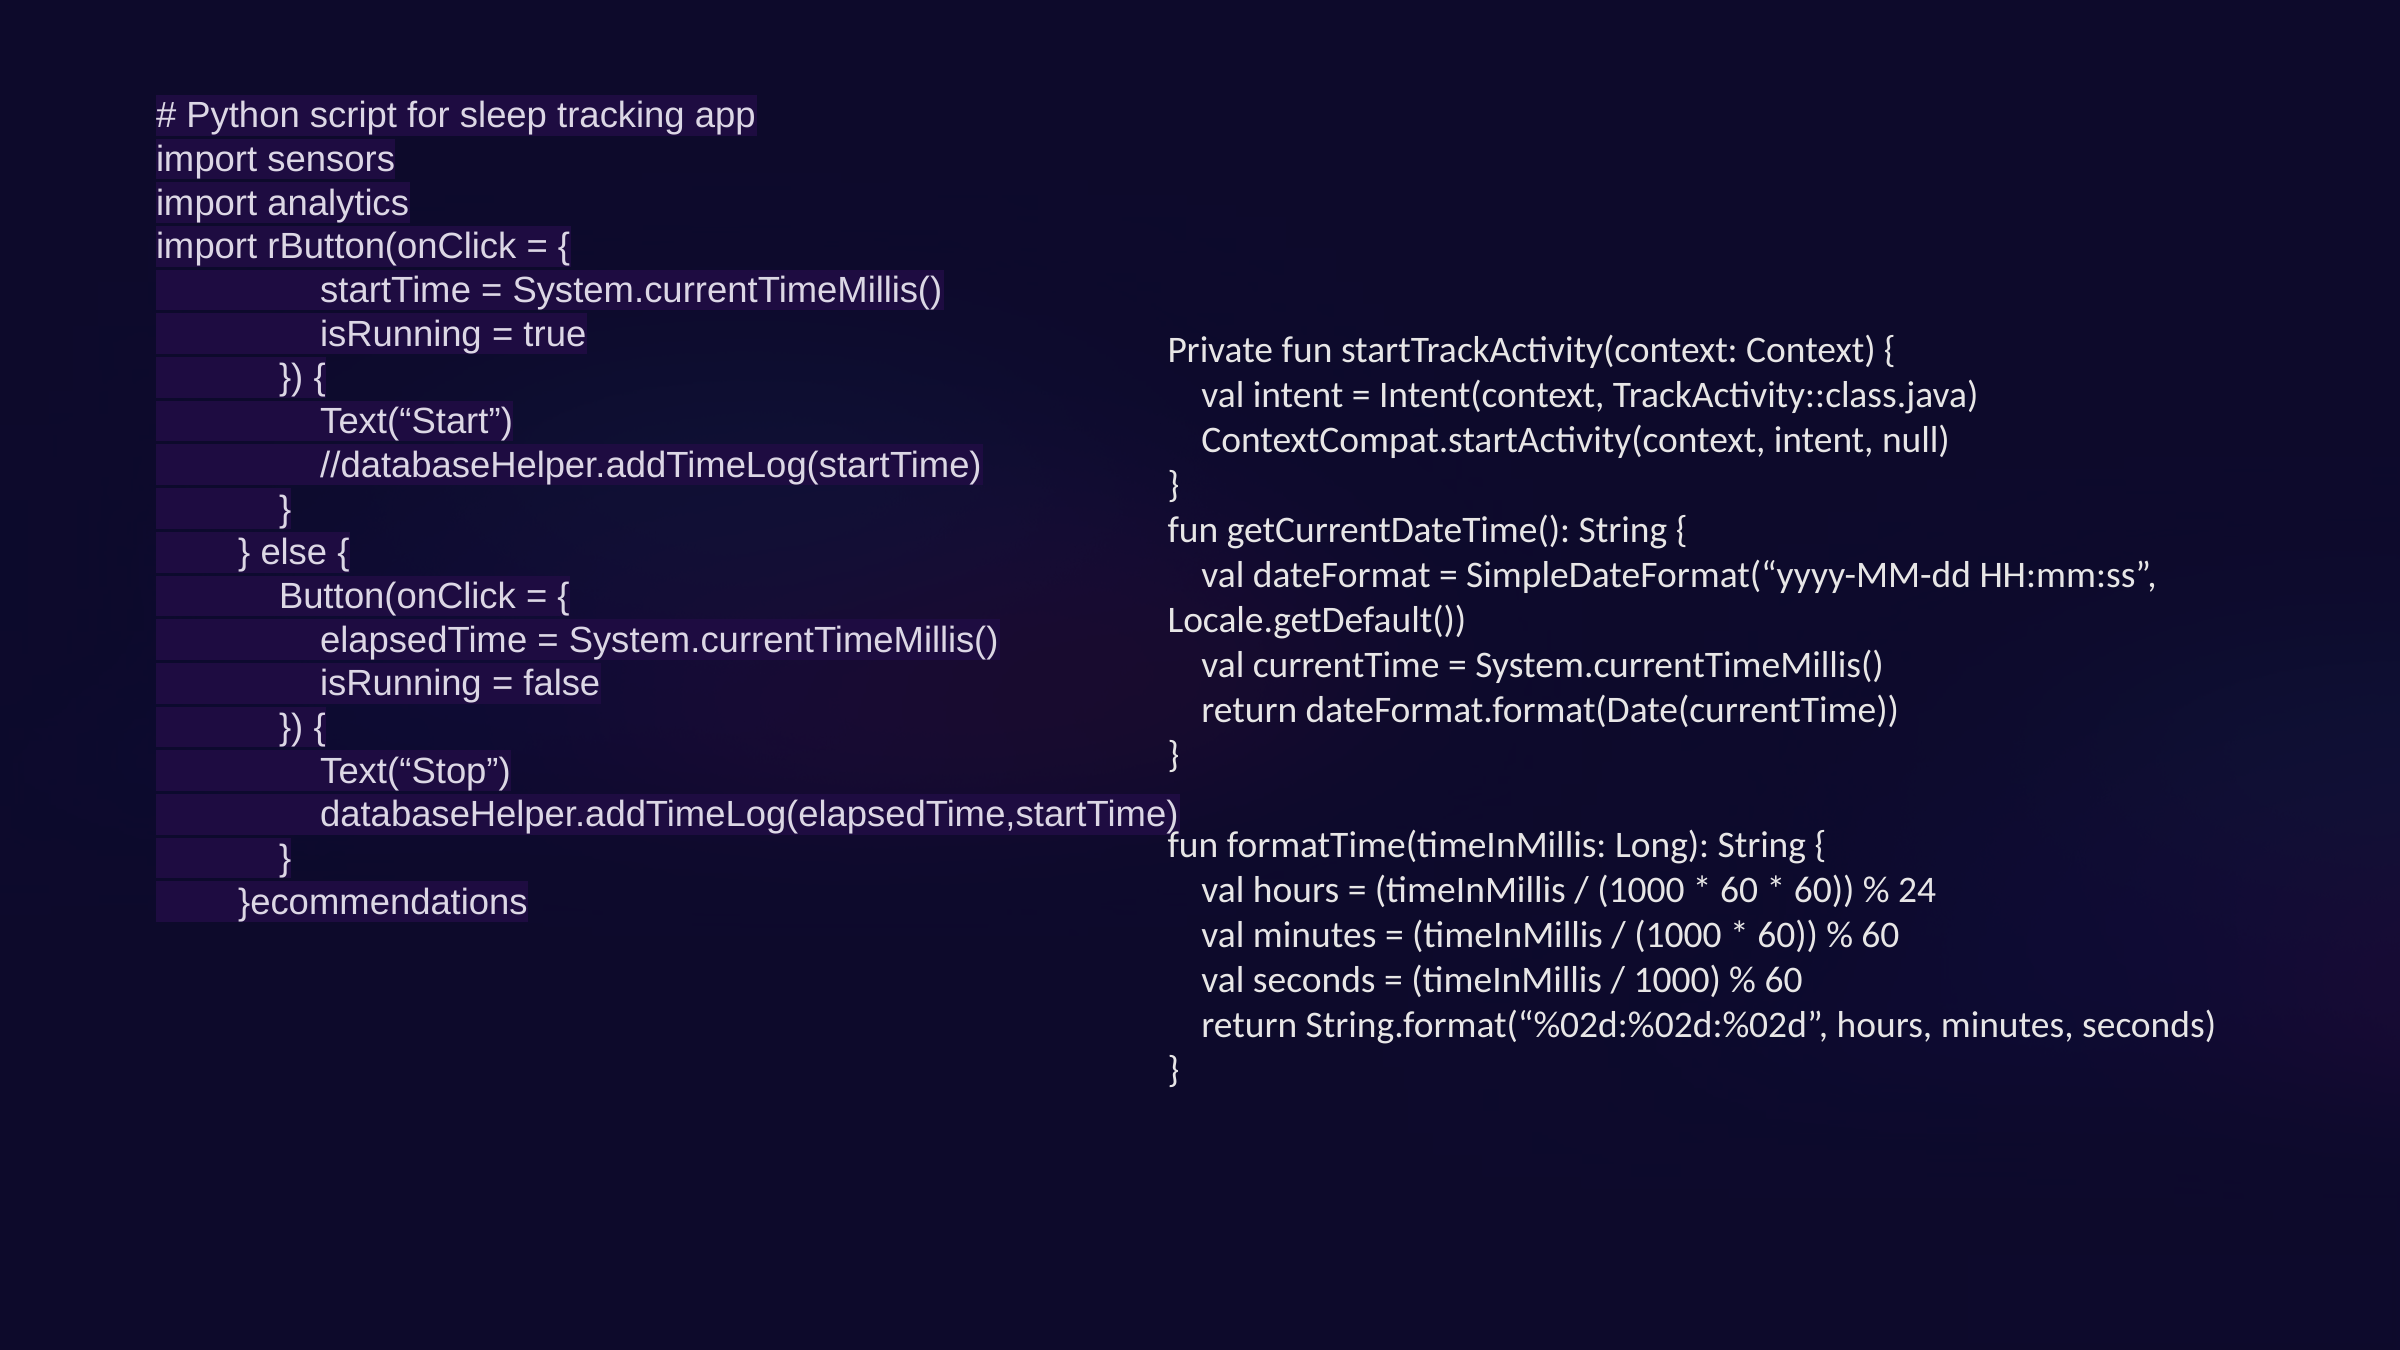

# Python script for sleep tracking app
import sensors
import analytics
import rButton(onClick = {
                startTime = System.currentTimeMillis()
                isRunning = true
            }) {
                Text(“Start”)
                //databaseHelper.addTimeLog(startTime)
            }
        } else {
            Button(onClick = {
                elapsedTime = System.currentTimeMillis()
                isRunning = false
            }) {
                Text(“Stop”)
                databaseHelper.addTimeLog(elapsedTime,startTime)
            }
        }ecommendations

Private fun startTrackActivity(context: Context) {
    val intent = Intent(context, TrackActivity::class.java)
    ContextCompat.startActivity(context, intent, null)
}
fun getCurrentDateTime(): String {
    val dateFormat = SimpleDateFormat(“yyyy-MM-dd HH:mm:ss”, Locale.getDefault())
    val currentTime = System.currentTimeMillis()
    return dateFormat.format(Date(currentTime))
}

fun formatTime(timeInMillis: Long): String {
    val hours = (timeInMillis / (1000 * 60 * 60)) % 24
    val minutes = (timeInMillis / (1000 * 60)) % 60
    val seconds = (timeInMillis / 1000) % 60
    return String.format(“%02d:%02d:%02d”, hours, minutes, seconds)
}